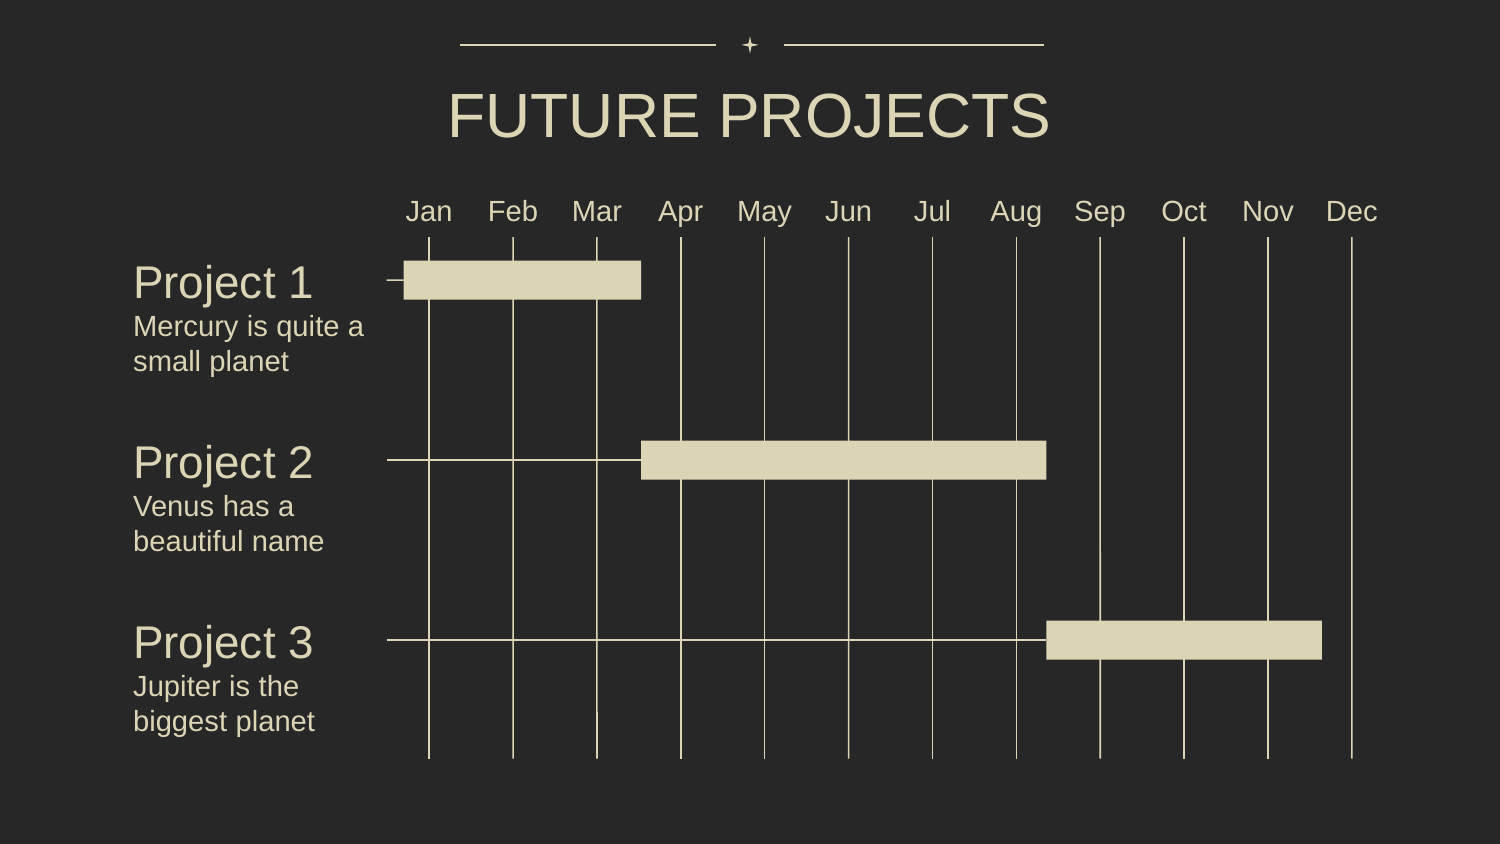

# FUTURE PROJECTS
Jan
Feb
Mar
Apr
May
Jun
Jul
Aug
Sep
Oct
Nov
Dec
Project 1

Mercury is quite a small planet
Project 2

Venus has a beautiful name
Project 3

Jupiter is the biggest planet